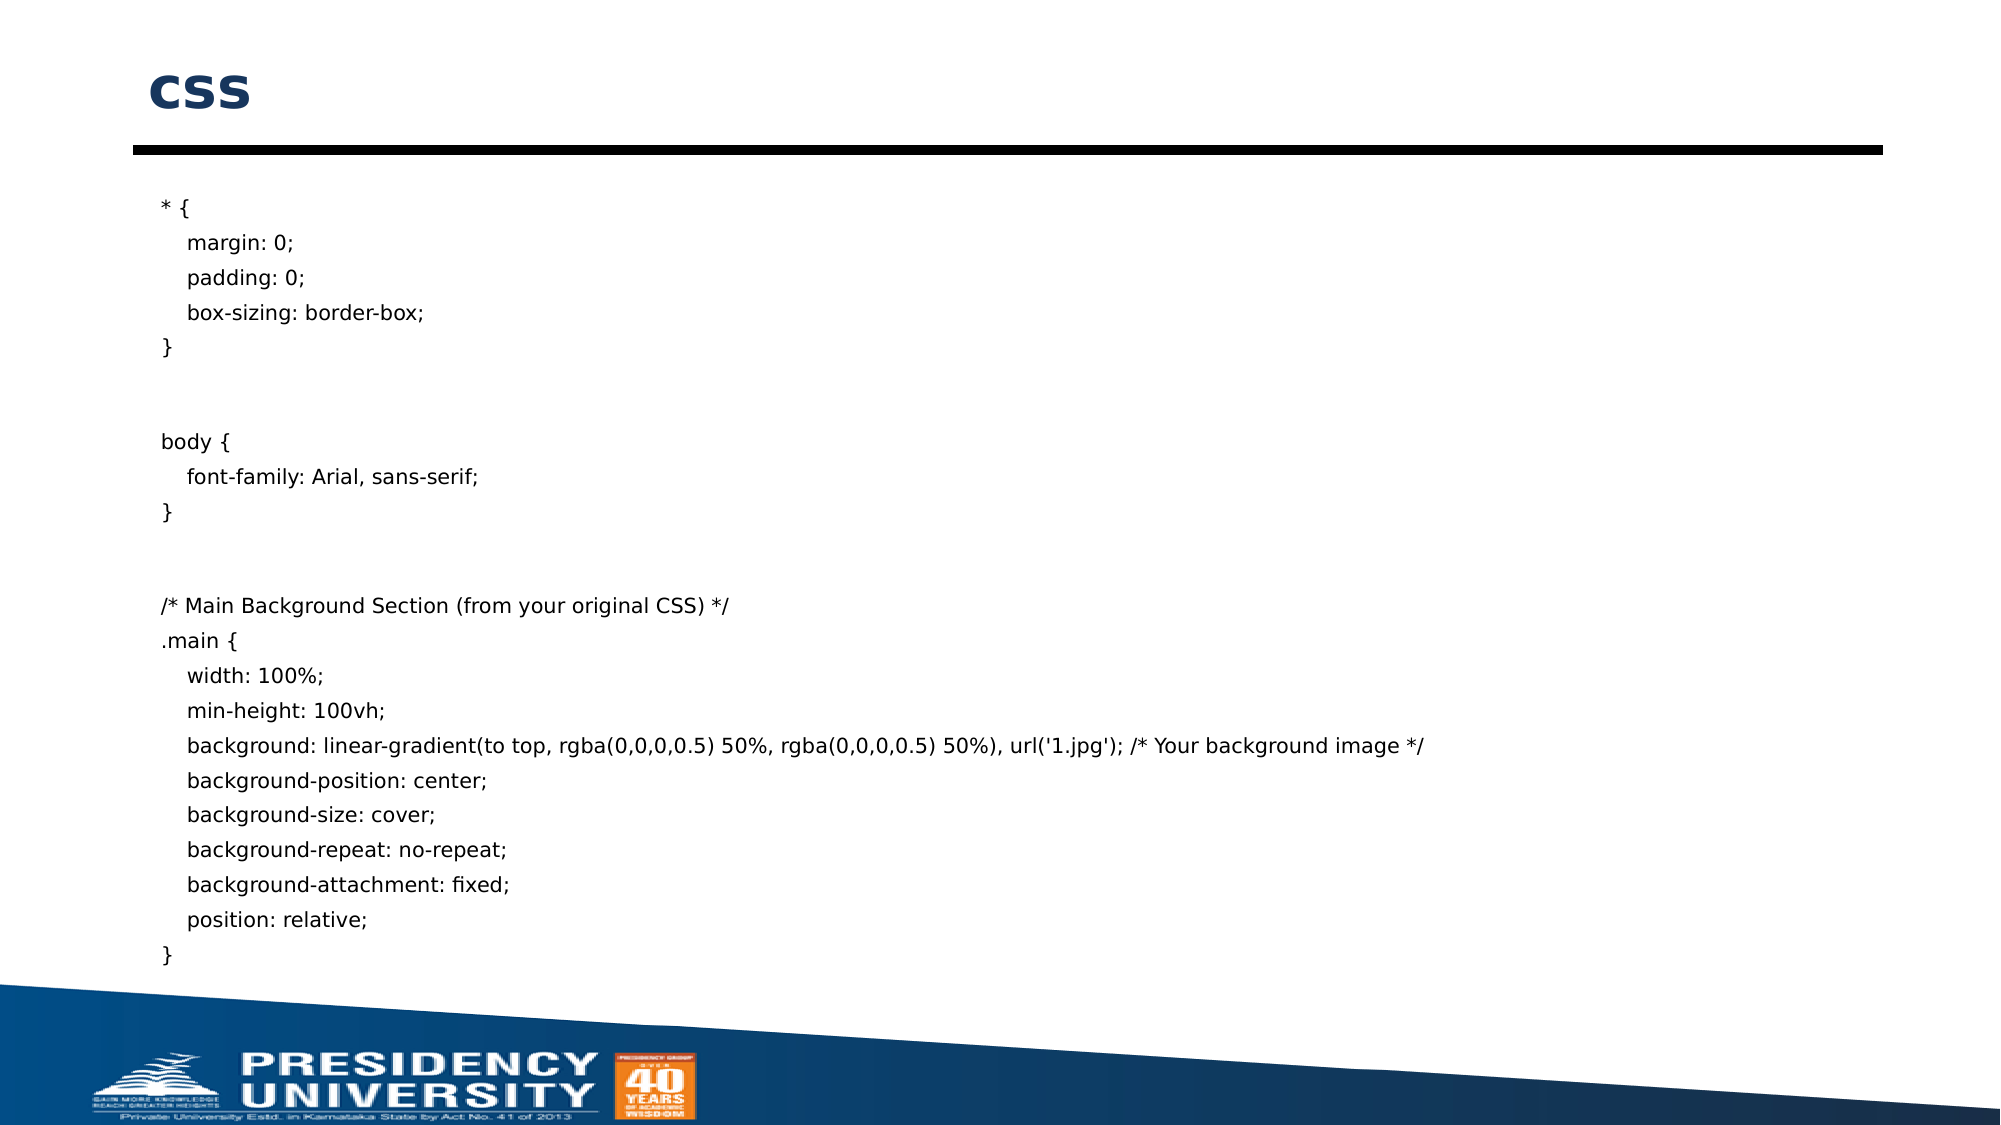

# css
* {
    margin: 0;
    padding: 0;
    box-sizing: border-box;
}

body {
    font-family: Arial, sans-serif;
}

/* Main Background Section (from your original CSS) */
.main {
    width: 100%;
    min-height: 100vh;
    background: linear-gradient(to top, rgba(0,0,0,0.5) 50%, rgba(0,0,0,0.5) 50%), url('1.jpg'); /* Your background image */
    background-position: center;
    background-size: cover;
    background-repeat: no-repeat;
    background-attachment: fixed;
    position: relative;
}